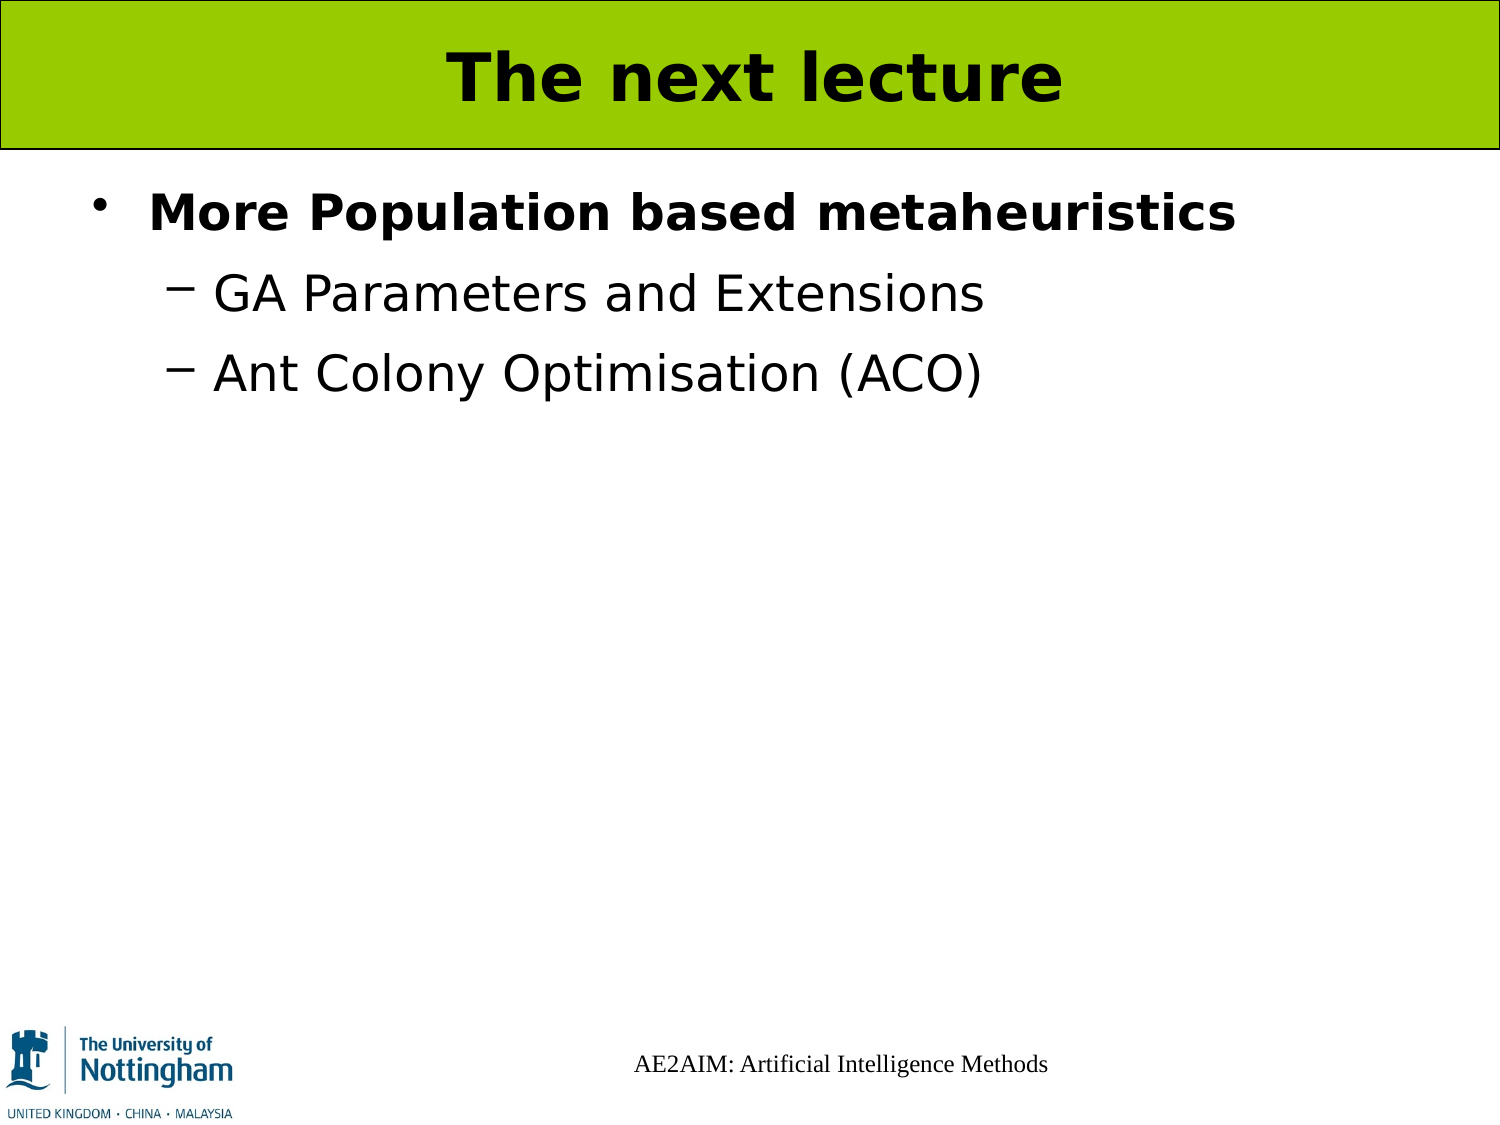

# The next lecture
More Population based metaheuristics
GA Parameters and Extensions
Ant Colony Optimisation (ACO)

AE2AIM: Artificial Intelligence Methods
37